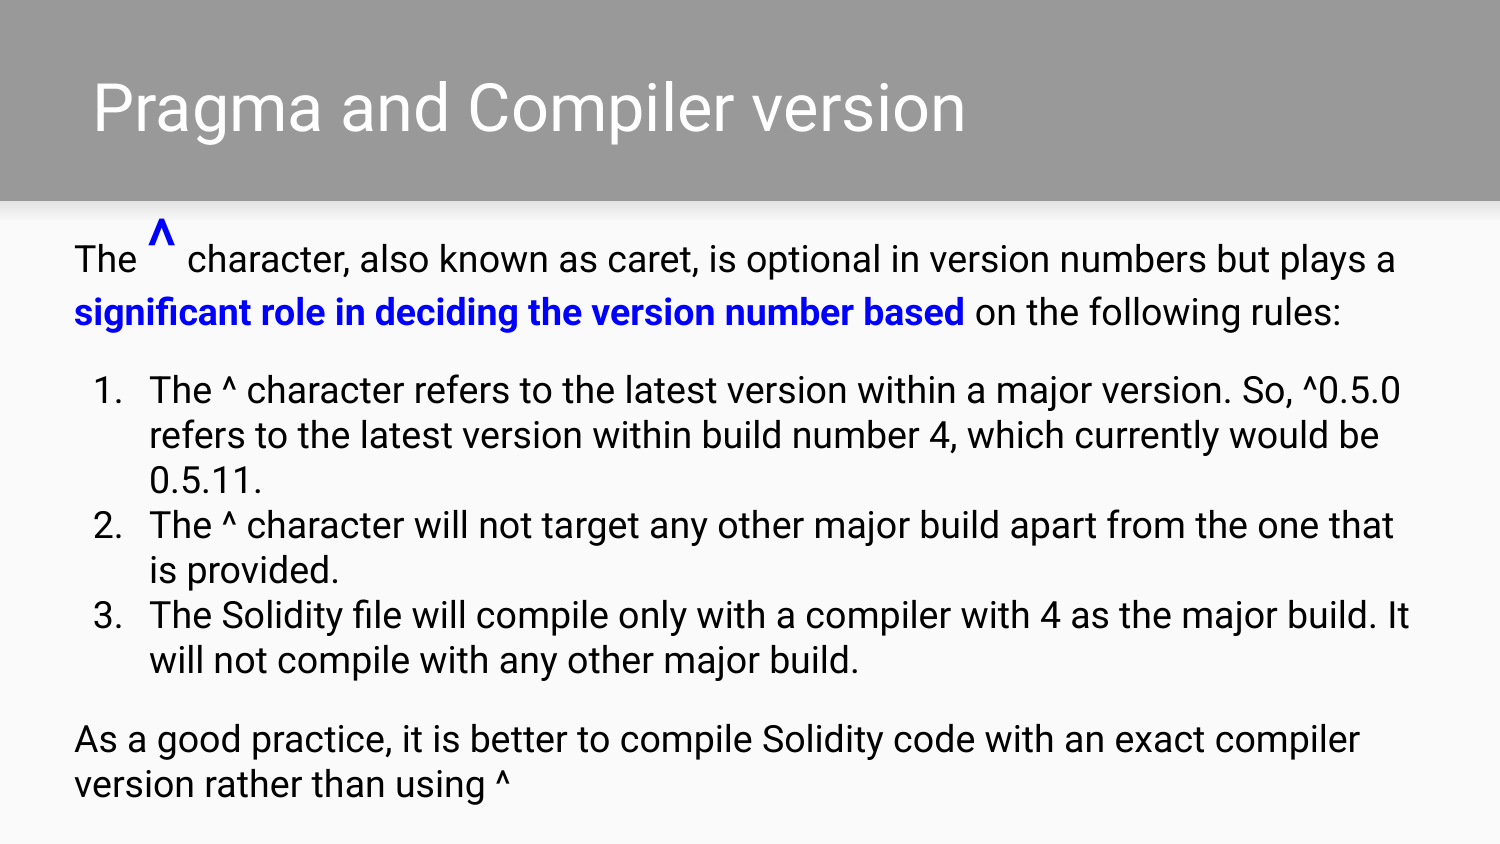

# Pragma and Compiler version
The ^ character, also known as caret, is optional in version numbers but plays a significant role in deciding the version number based on the following rules:
The ^ character refers to the latest version within a major version. So, ^0.5.0 refers to the latest version within build number 4, which currently would be 0.5.11.
The ^ character will not target any other major build apart from the one that is provided.
The Solidity file will compile only with a compiler with 4 as the major build. It will not compile with any other major build.
As a good practice, it is better to compile Solidity code with an exact compiler version rather than using ^